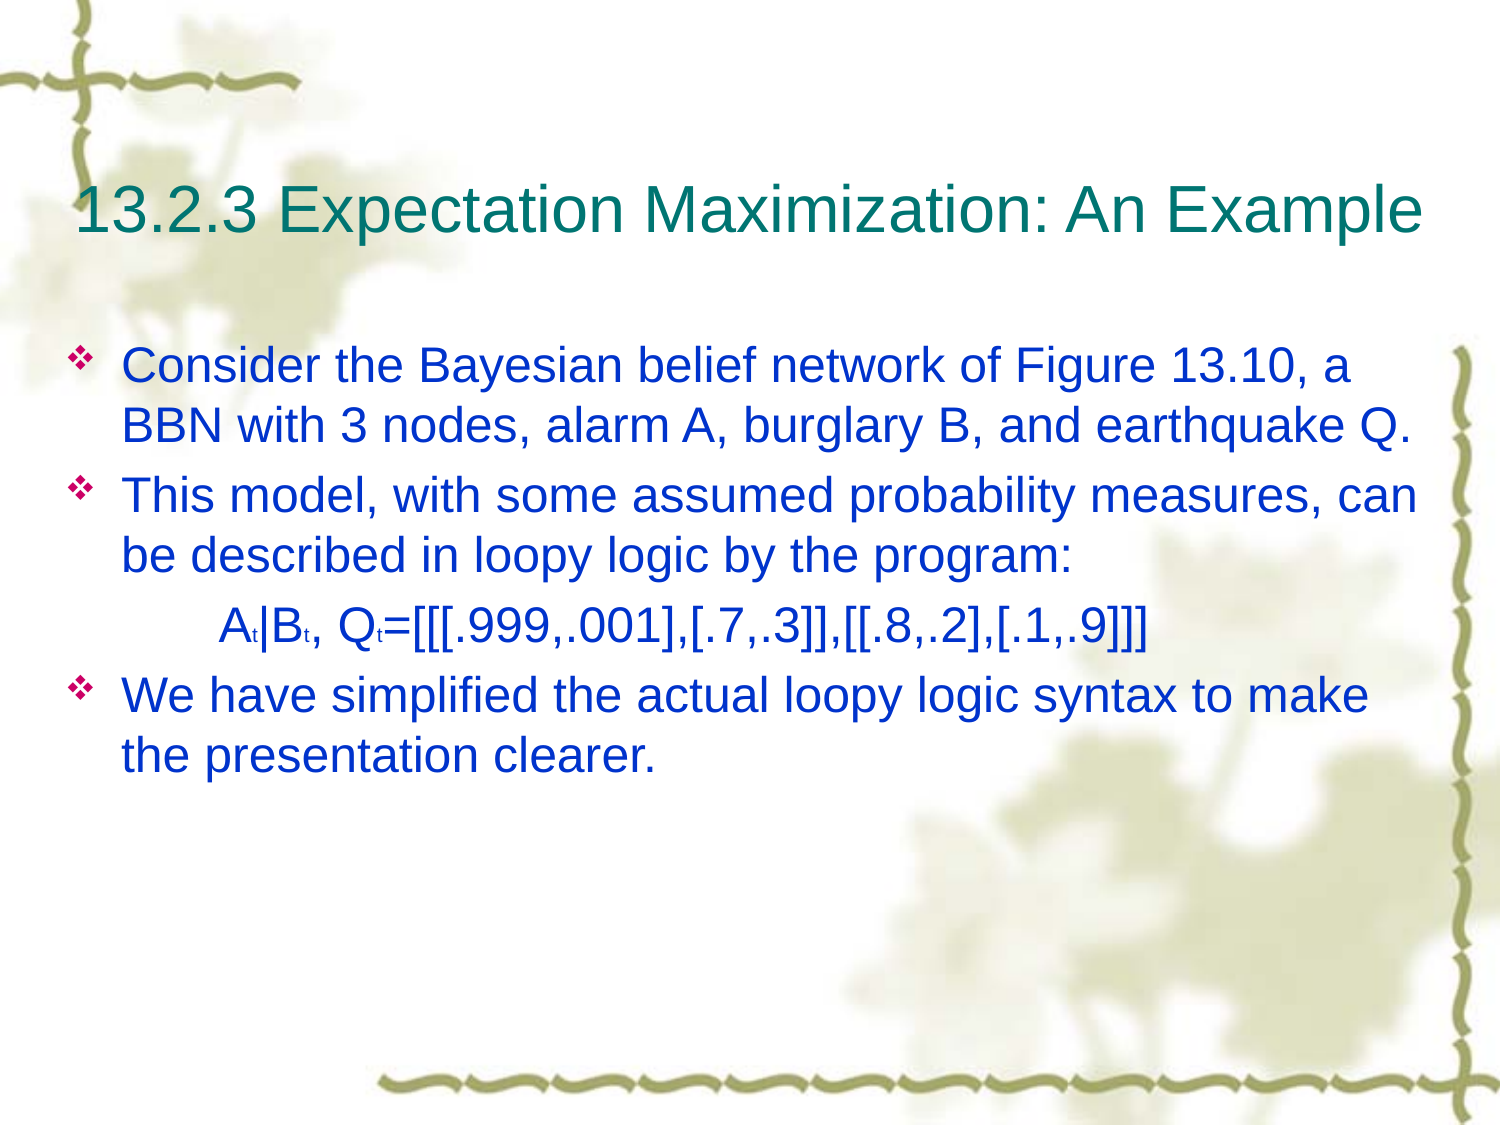

# 13.2.3 Expectation Maximization: An Example
Consider the Bayesian belief network of Figure 13.10, a BBN with 3 nodes, alarm A, burglary B, and earthquake Q.
This model, with some assumed probability measures, can be described in loopy logic by the program:
           At|Bt, Qt=[[[.999,.001],[.7,.3]],[[.8,.2],[.1,.9]]]
We have simplified the actual loopy logic syntax to make the presentation clearer.